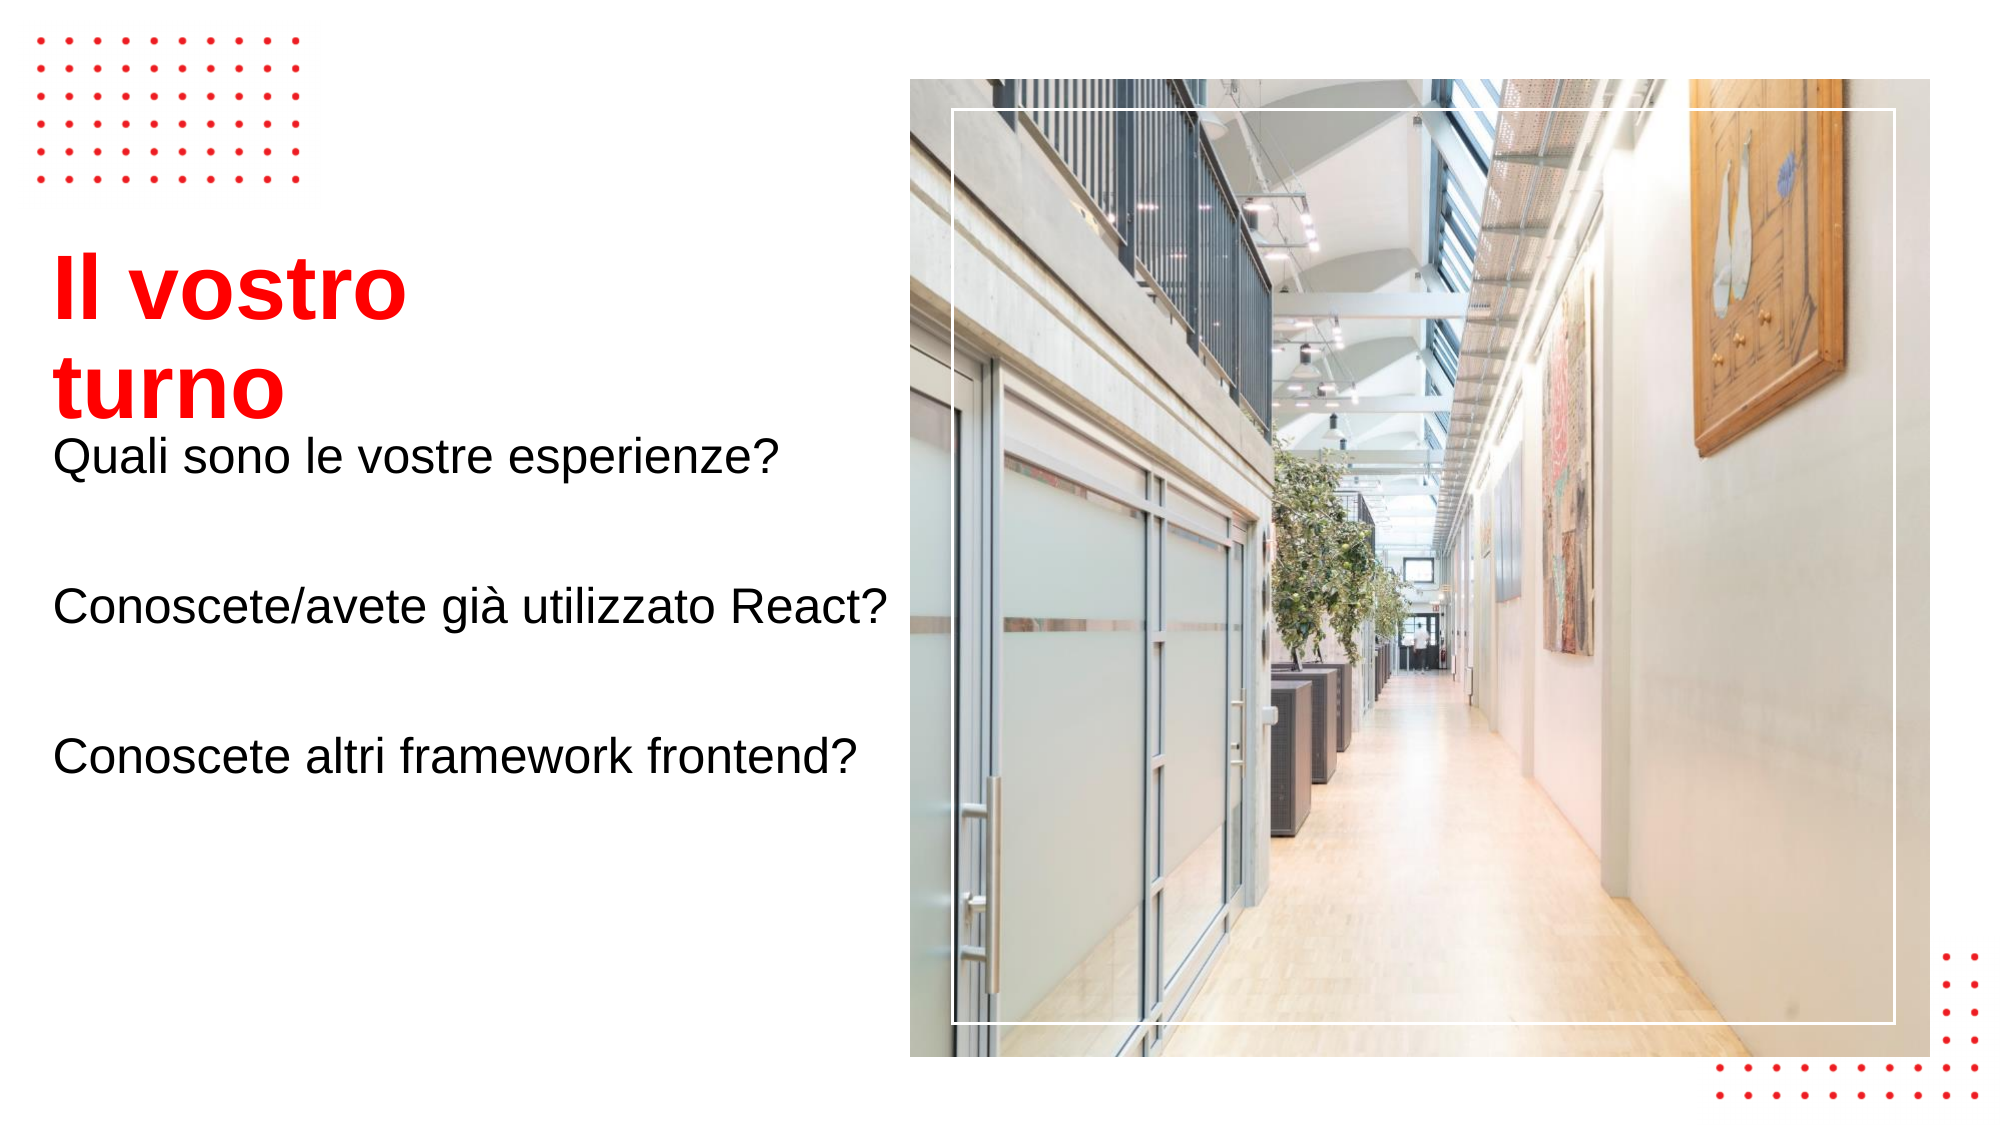

# Il vostro turno
Quali sono le vostre esperienze?

Conoscete/avete già utilizzato React?

Conoscete altri framework frontend?